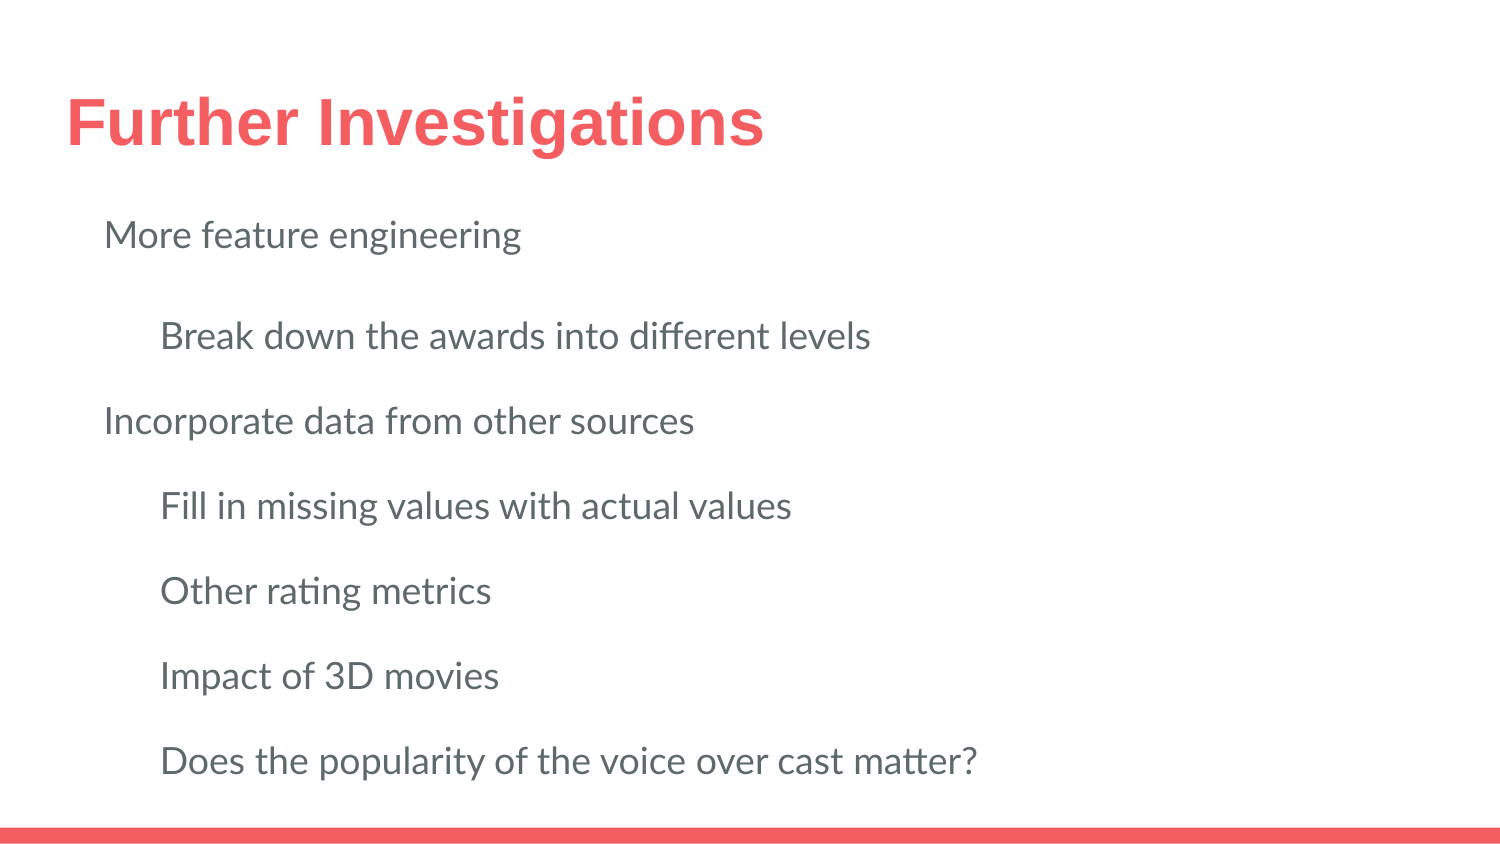

# Further Investigations
More feature engineering
Break down the awards into different levels
Incorporate data from other sources
Fill in missing values with actual values
Other rating metrics
Impact of 3D movies
Does the popularity of the voice over cast matter?